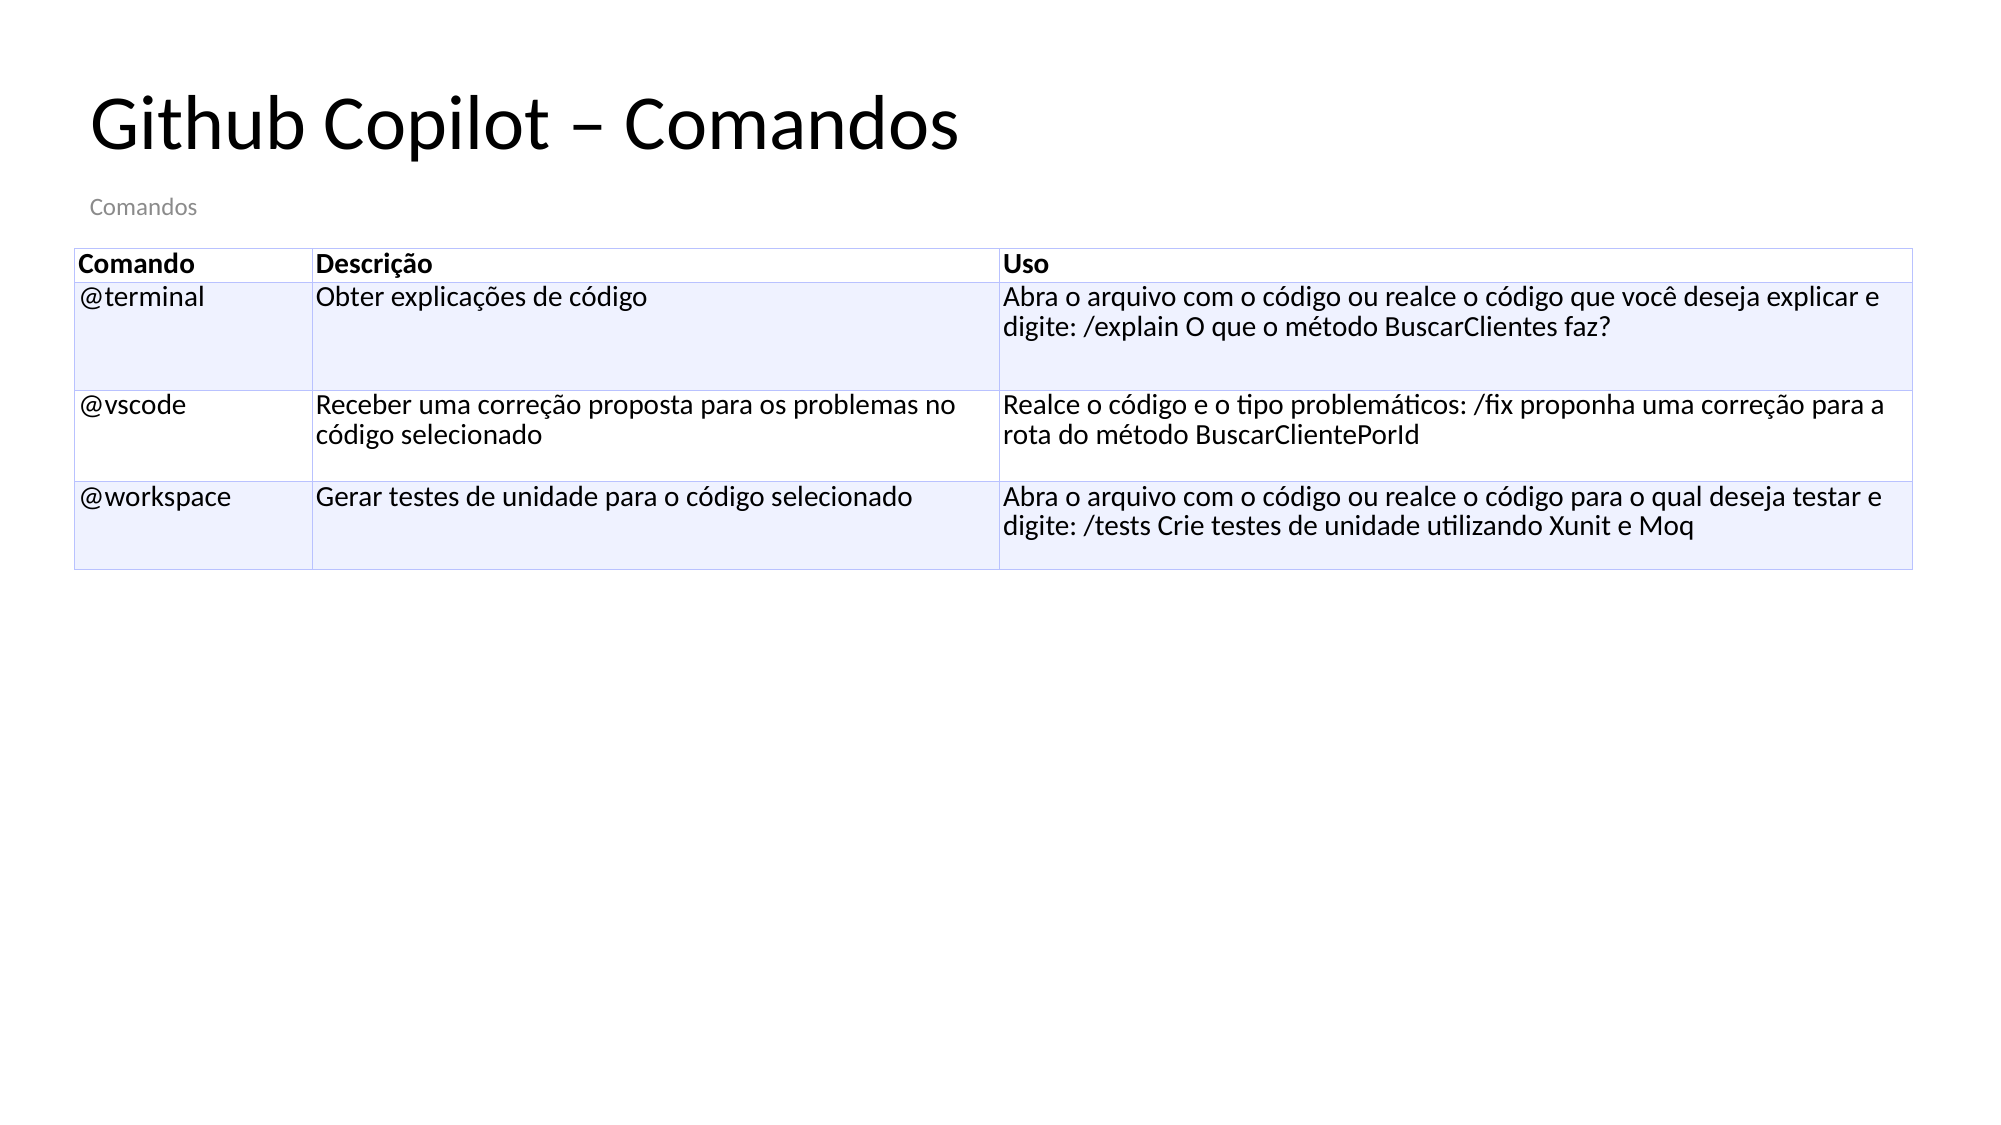

# Github Copilot – Comandos
Comandos
| Comando | Descrição | Uso |
| --- | --- | --- |
| @terminal | Obter explicações de código | Abra o arquivo com o código ou realce o código que você deseja explicar e digite: /explain O que o método BuscarClientes faz? |
| @vscode | Receber uma correção proposta para os problemas no código selecionado | Realce o código e o tipo problemáticos: /fix proponha uma correção para a rota do método BuscarClientePorId |
| @workspace | Gerar testes de unidade para o código selecionado | Abra o arquivo com o código ou realce o código para o qual deseja testar e digite: /tests Crie testes de unidade utilizando Xunit e Moq |